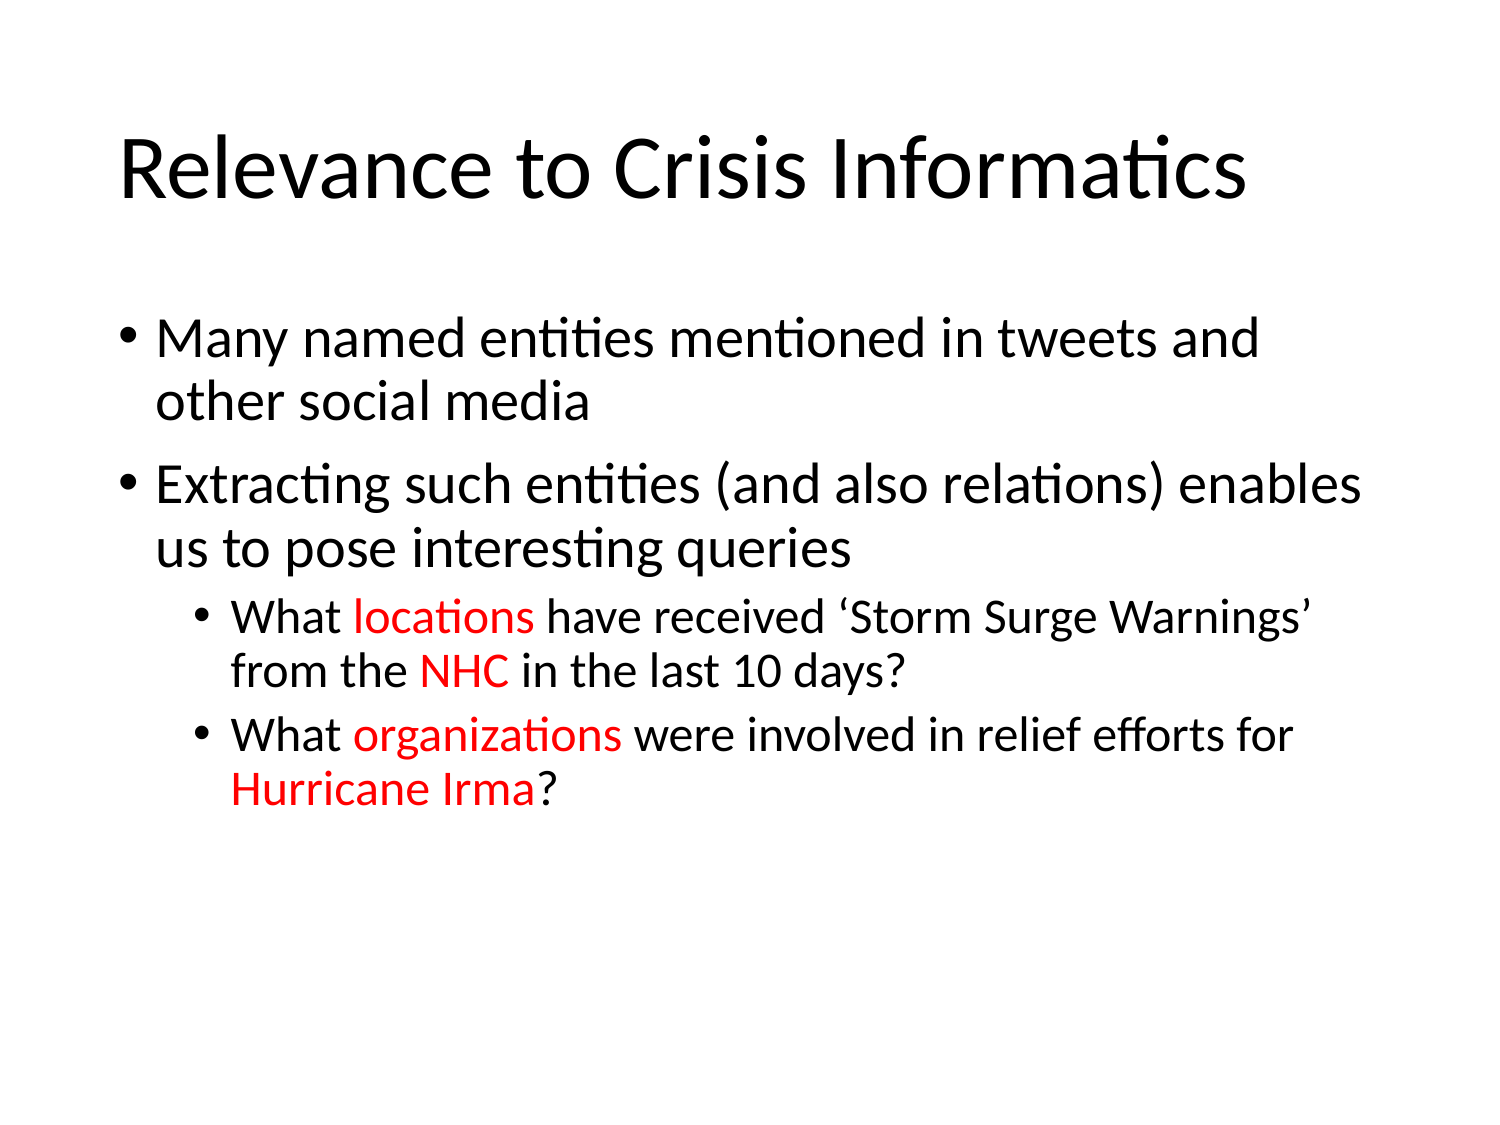

# Relevance to Crisis Informatics
Many named entities mentioned in tweets and other social media
Extracting such entities (and also relations) enables us to pose interesting queries
What locations have received ‘Storm Surge Warnings’ from the NHC in the last 10 days?
What organizations were involved in relief efforts for Hurricane Irma?